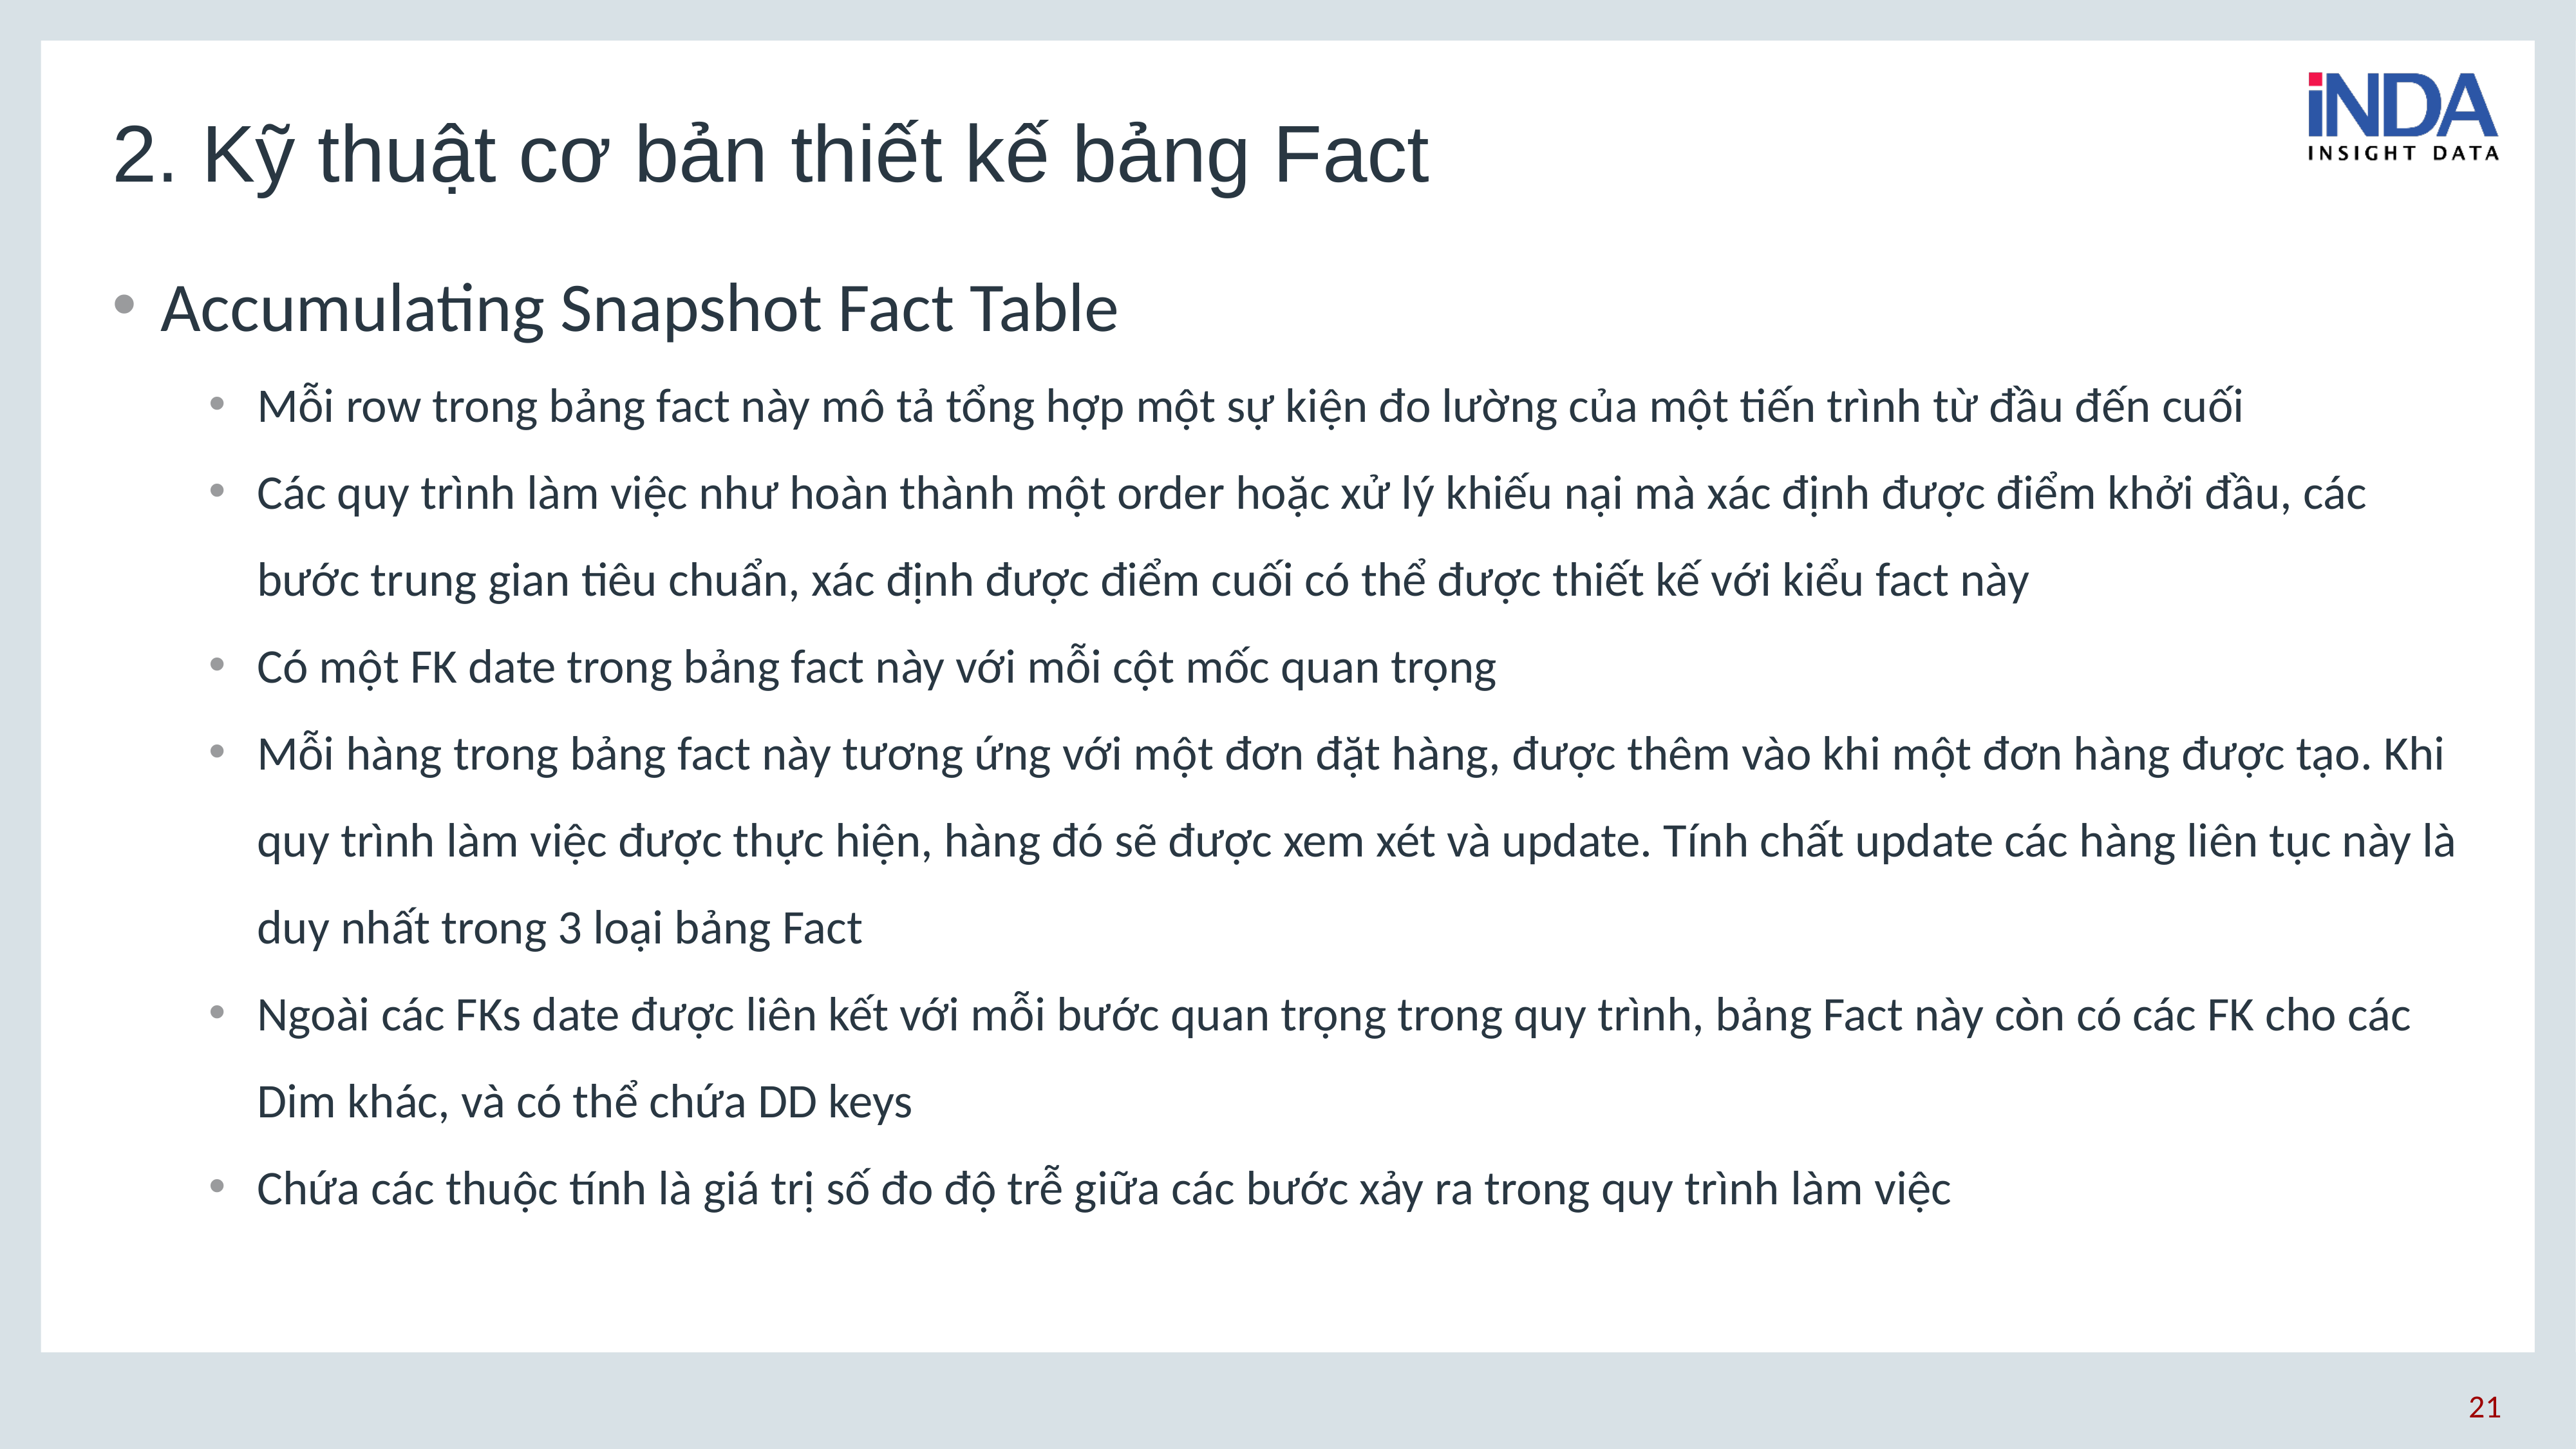

# 2. Kỹ thuật cơ bản thiết kế bảng Fact
Accumulating Snapshot Fact Table
Mỗi row trong bảng fact này mô tả tổng hợp một sự kiện đo lường của một tiến trình từ đầu đến cuối
Các quy trình làm việc như hoàn thành một order hoặc xử lý khiếu nại mà xác định được điểm khởi đầu, các bước trung gian tiêu chuẩn, xác định được điểm cuối có thể được thiết kế với kiểu fact này
Có một FK date trong bảng fact này với mỗi cột mốc quan trọng
Mỗi hàng trong bảng fact này tương ứng với một đơn đặt hàng, được thêm vào khi một đơn hàng được tạo. Khi quy trình làm việc được thực hiện, hàng đó sẽ được xem xét và update. Tính chất update các hàng liên tục này là duy nhất trong 3 loại bảng Fact
Ngoài các FKs date được liên kết với mỗi bước quan trọng trong quy trình, bảng Fact này còn có các FK cho các Dim khác, và có thể chứa DD keys
Chứa các thuộc tính là giá trị số đo độ trễ giữa các bước xảy ra trong quy trình làm việc

21